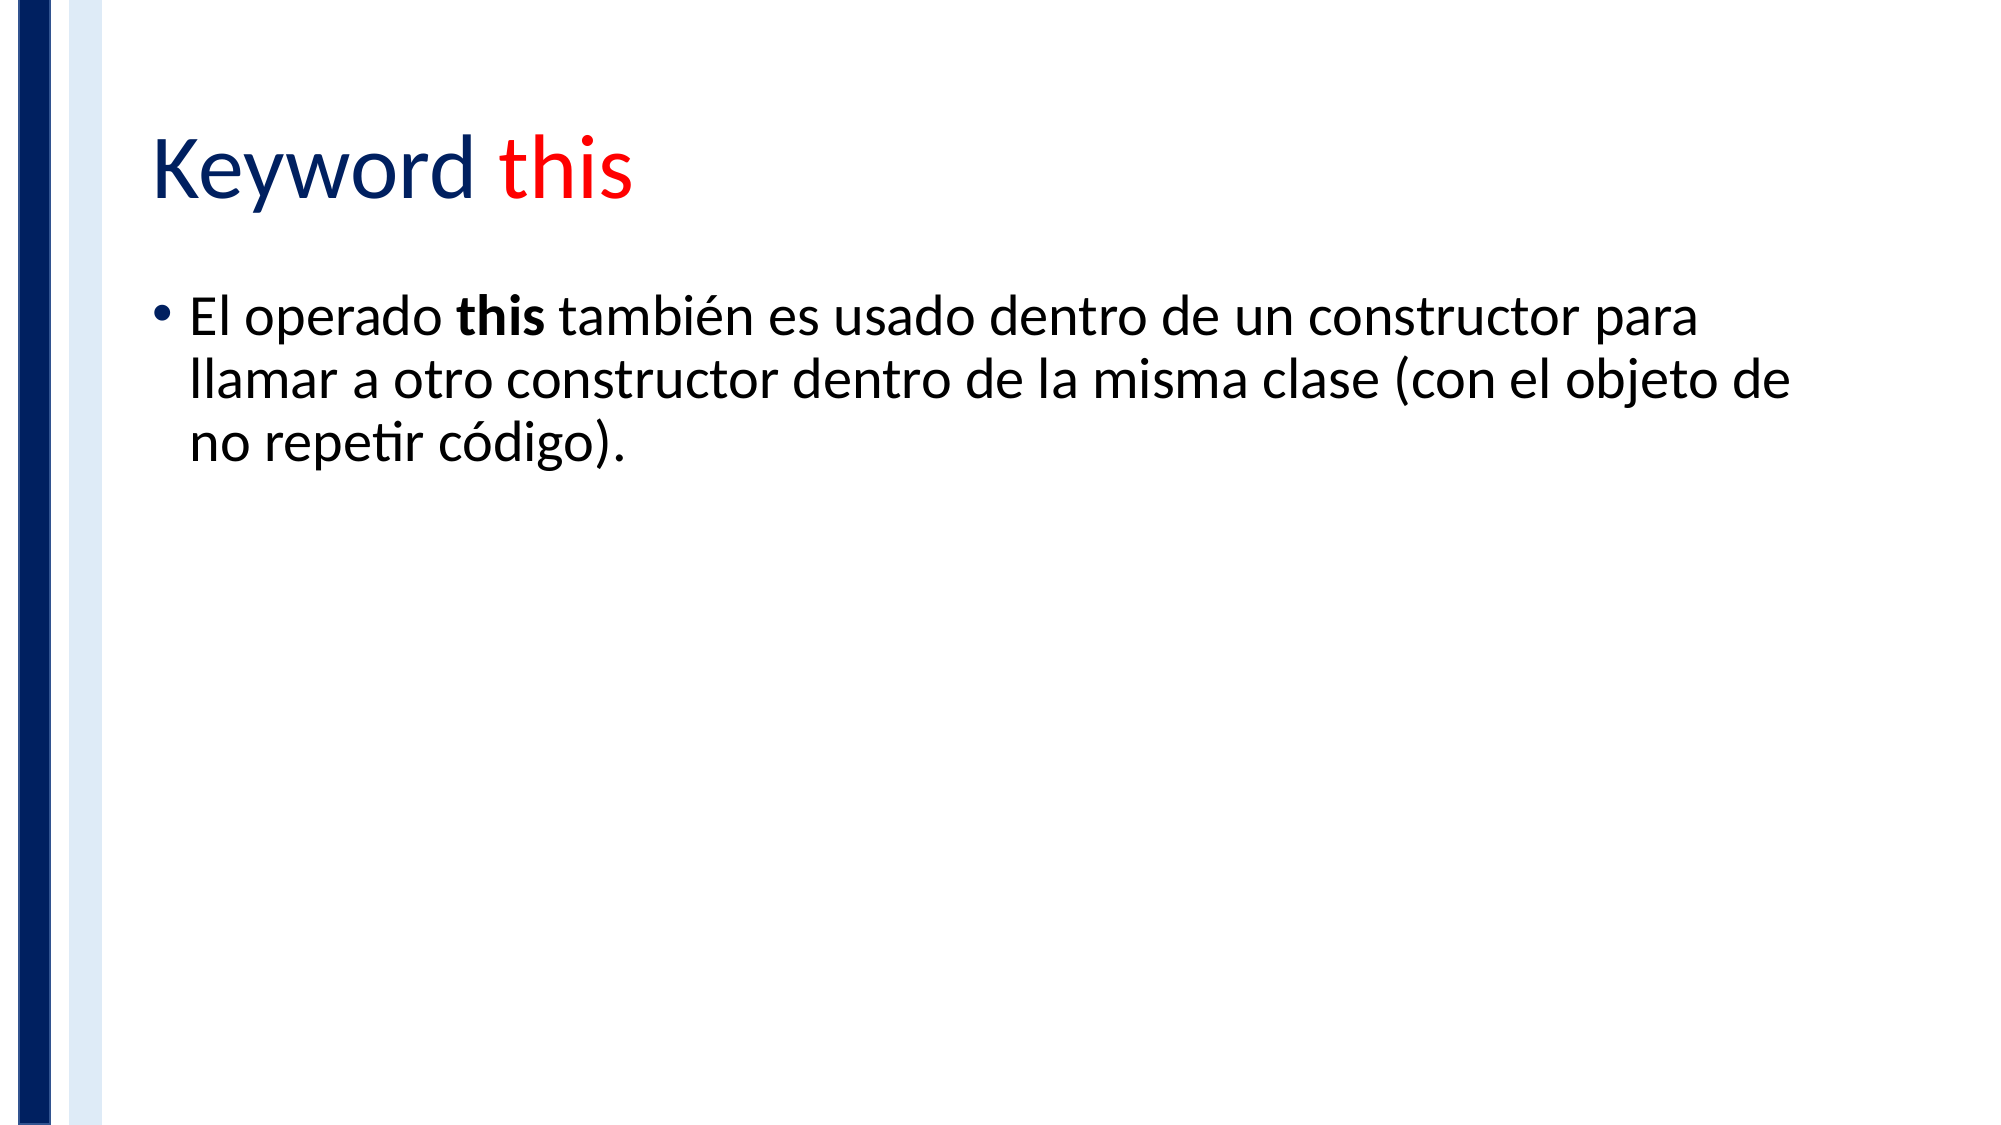

# Keyword this
El operado this también es usado dentro de un constructor para llamar a otro constructor dentro de la misma clase (con el objeto de no repetir código).